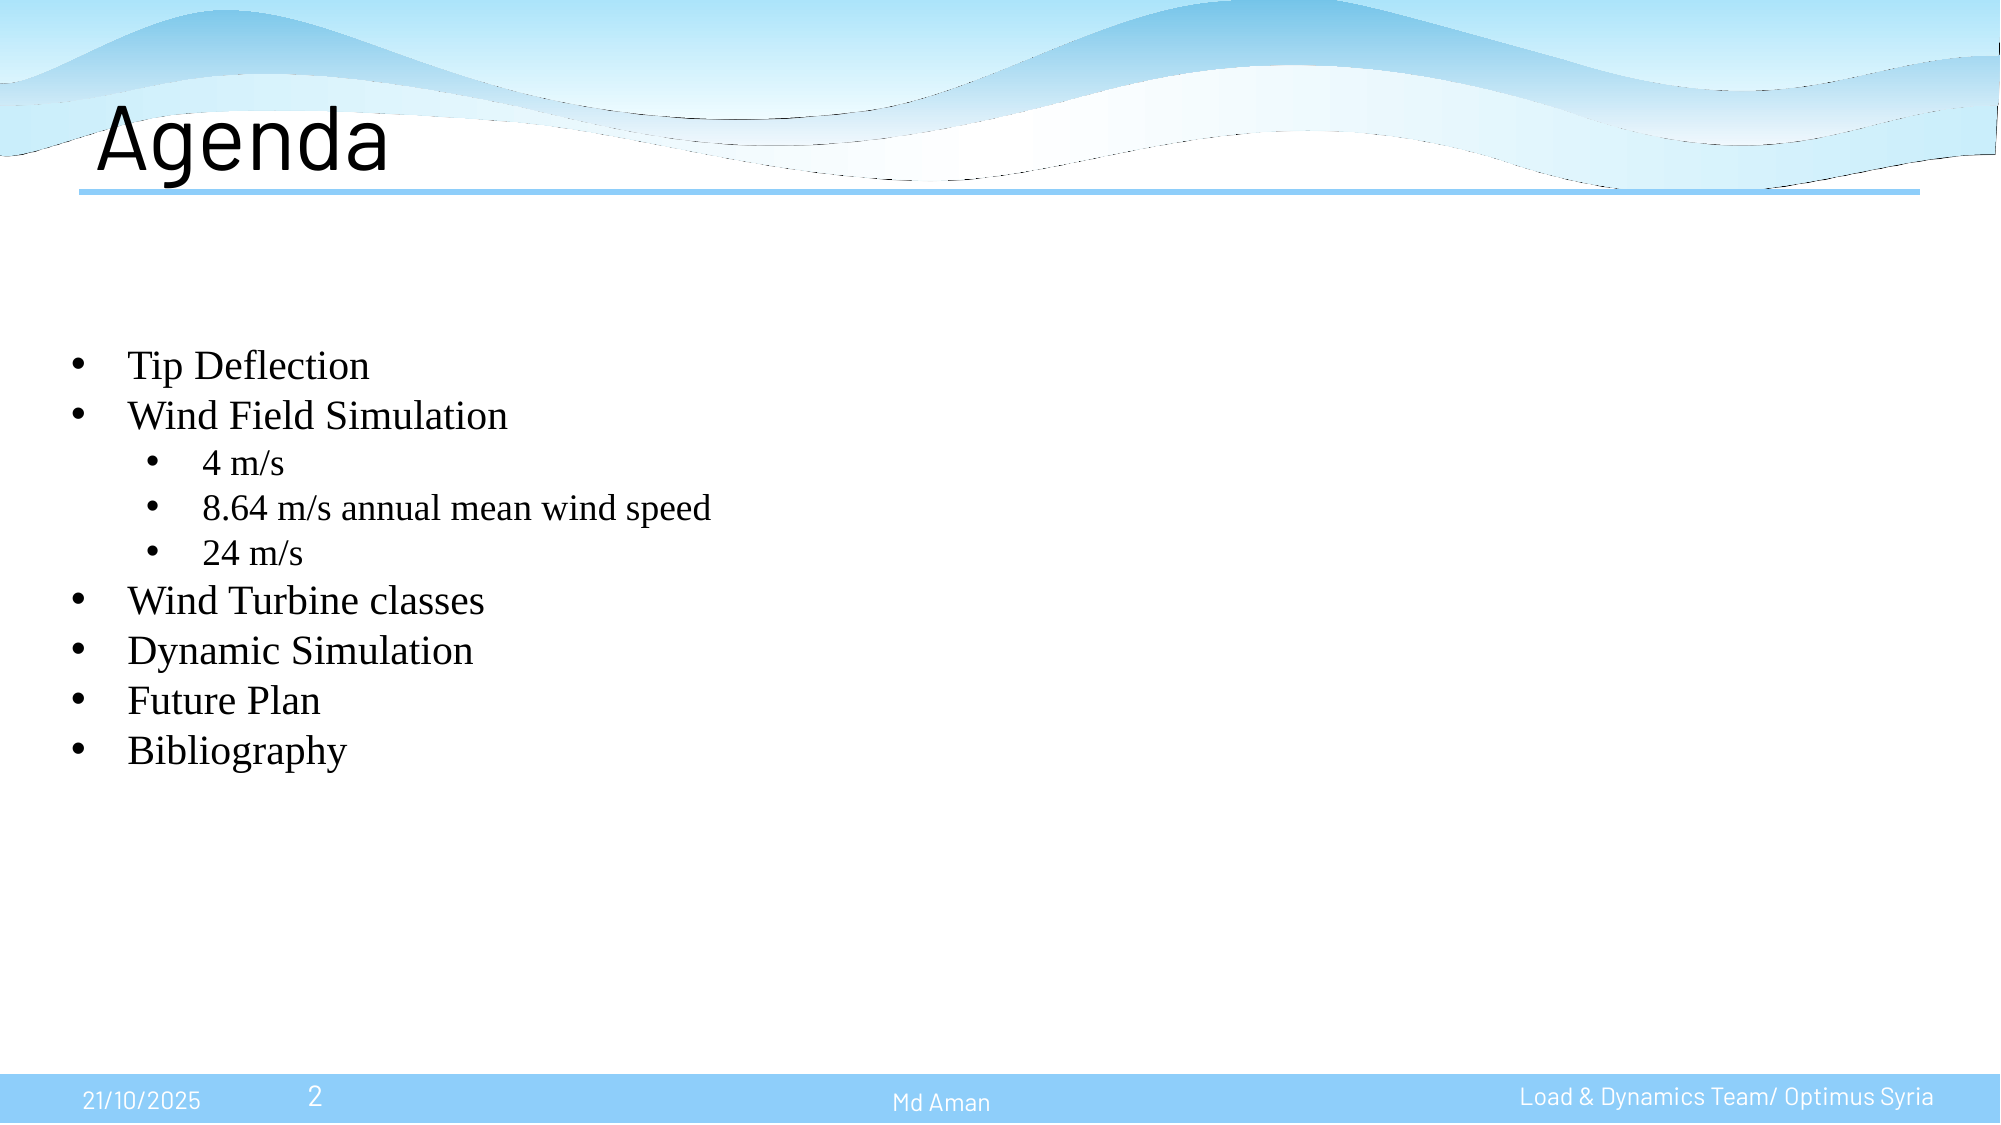

# Agenda

Tip Deflection
Wind Field Simulation
4 m/s
8.64 m/s annual mean wind speed
24 m/s
Wind Turbine classes
Dynamic Simulation
Future Plan
Bibliography

2

Load & Dynamics Team/ Optimus Syria
21/10/2025
Md Aman